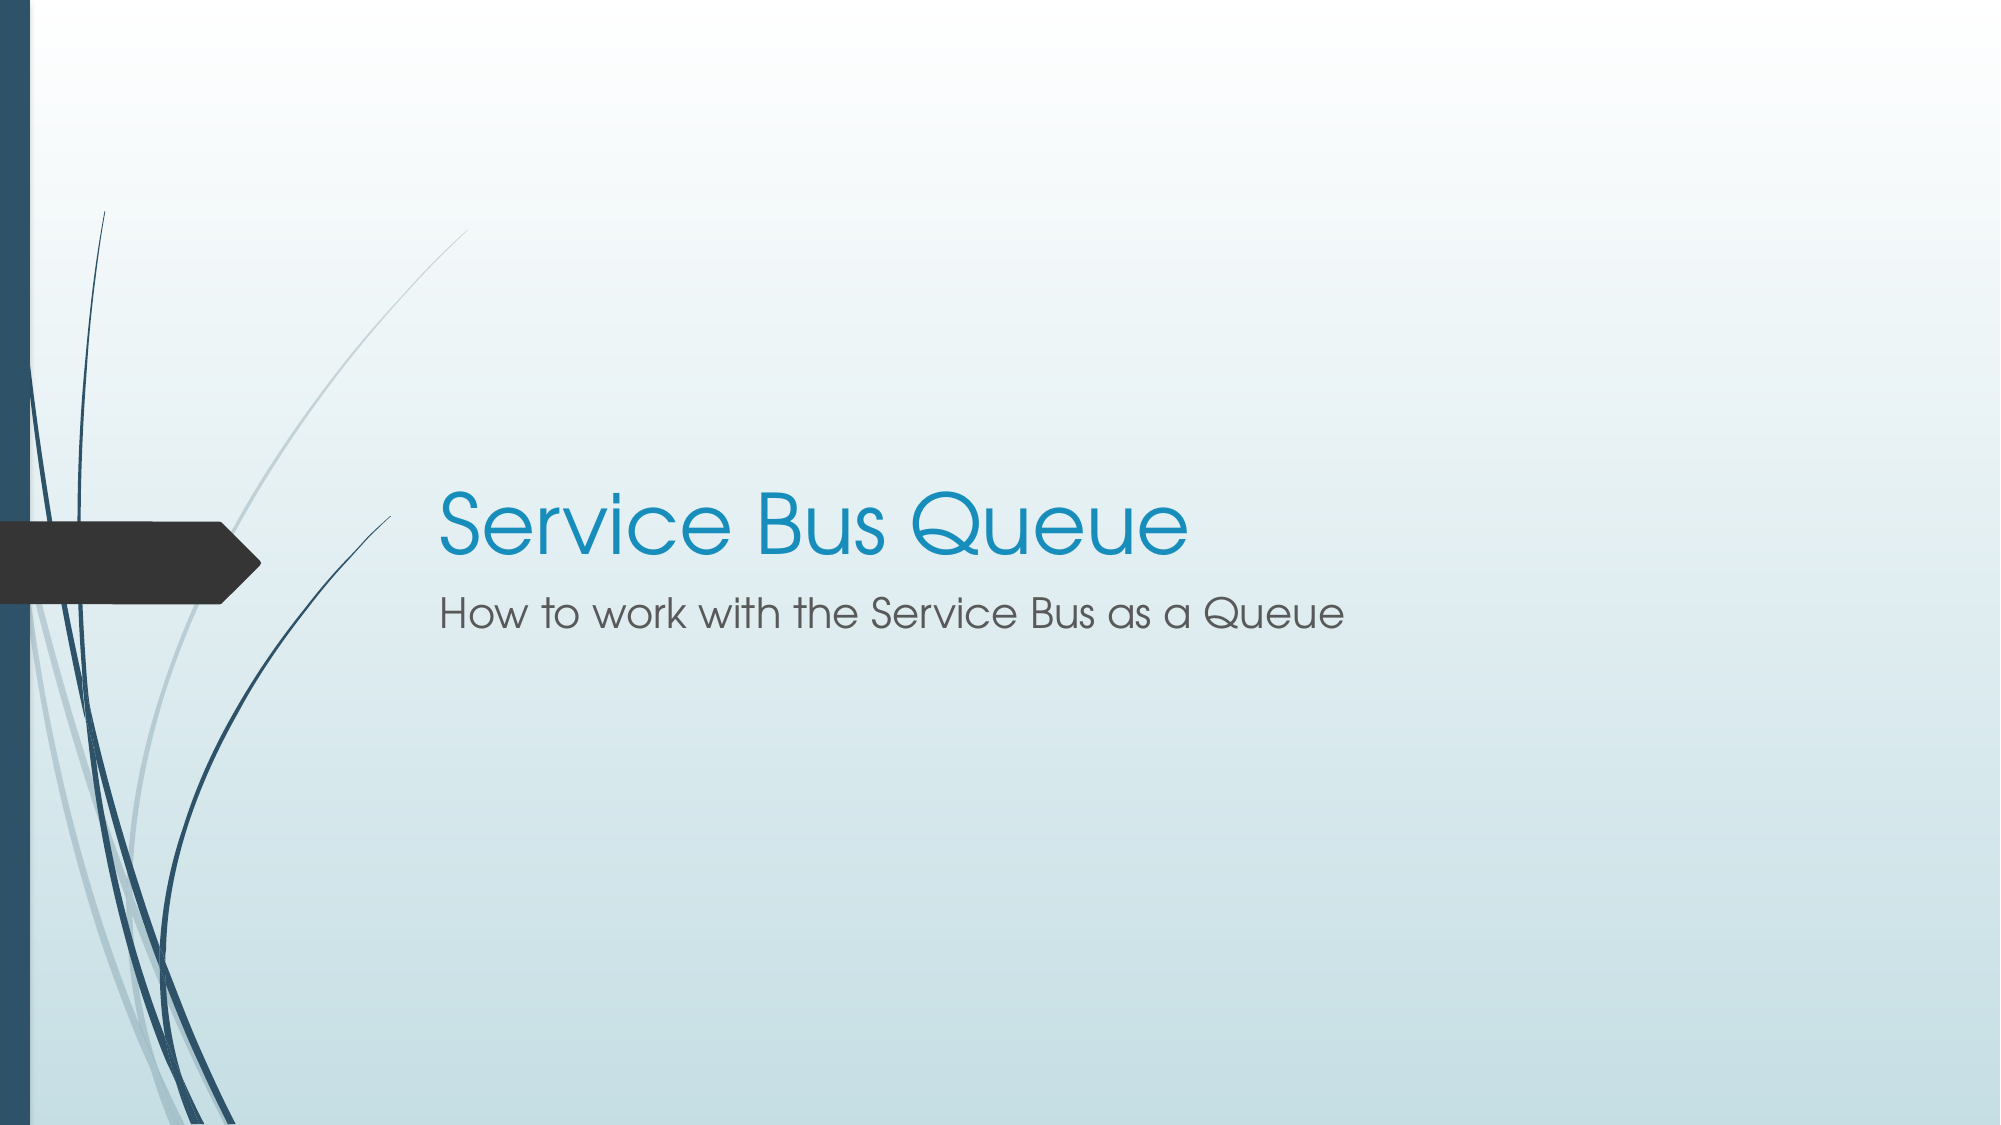

# Service Bus Queue
How to work with the Service Bus as a Queue